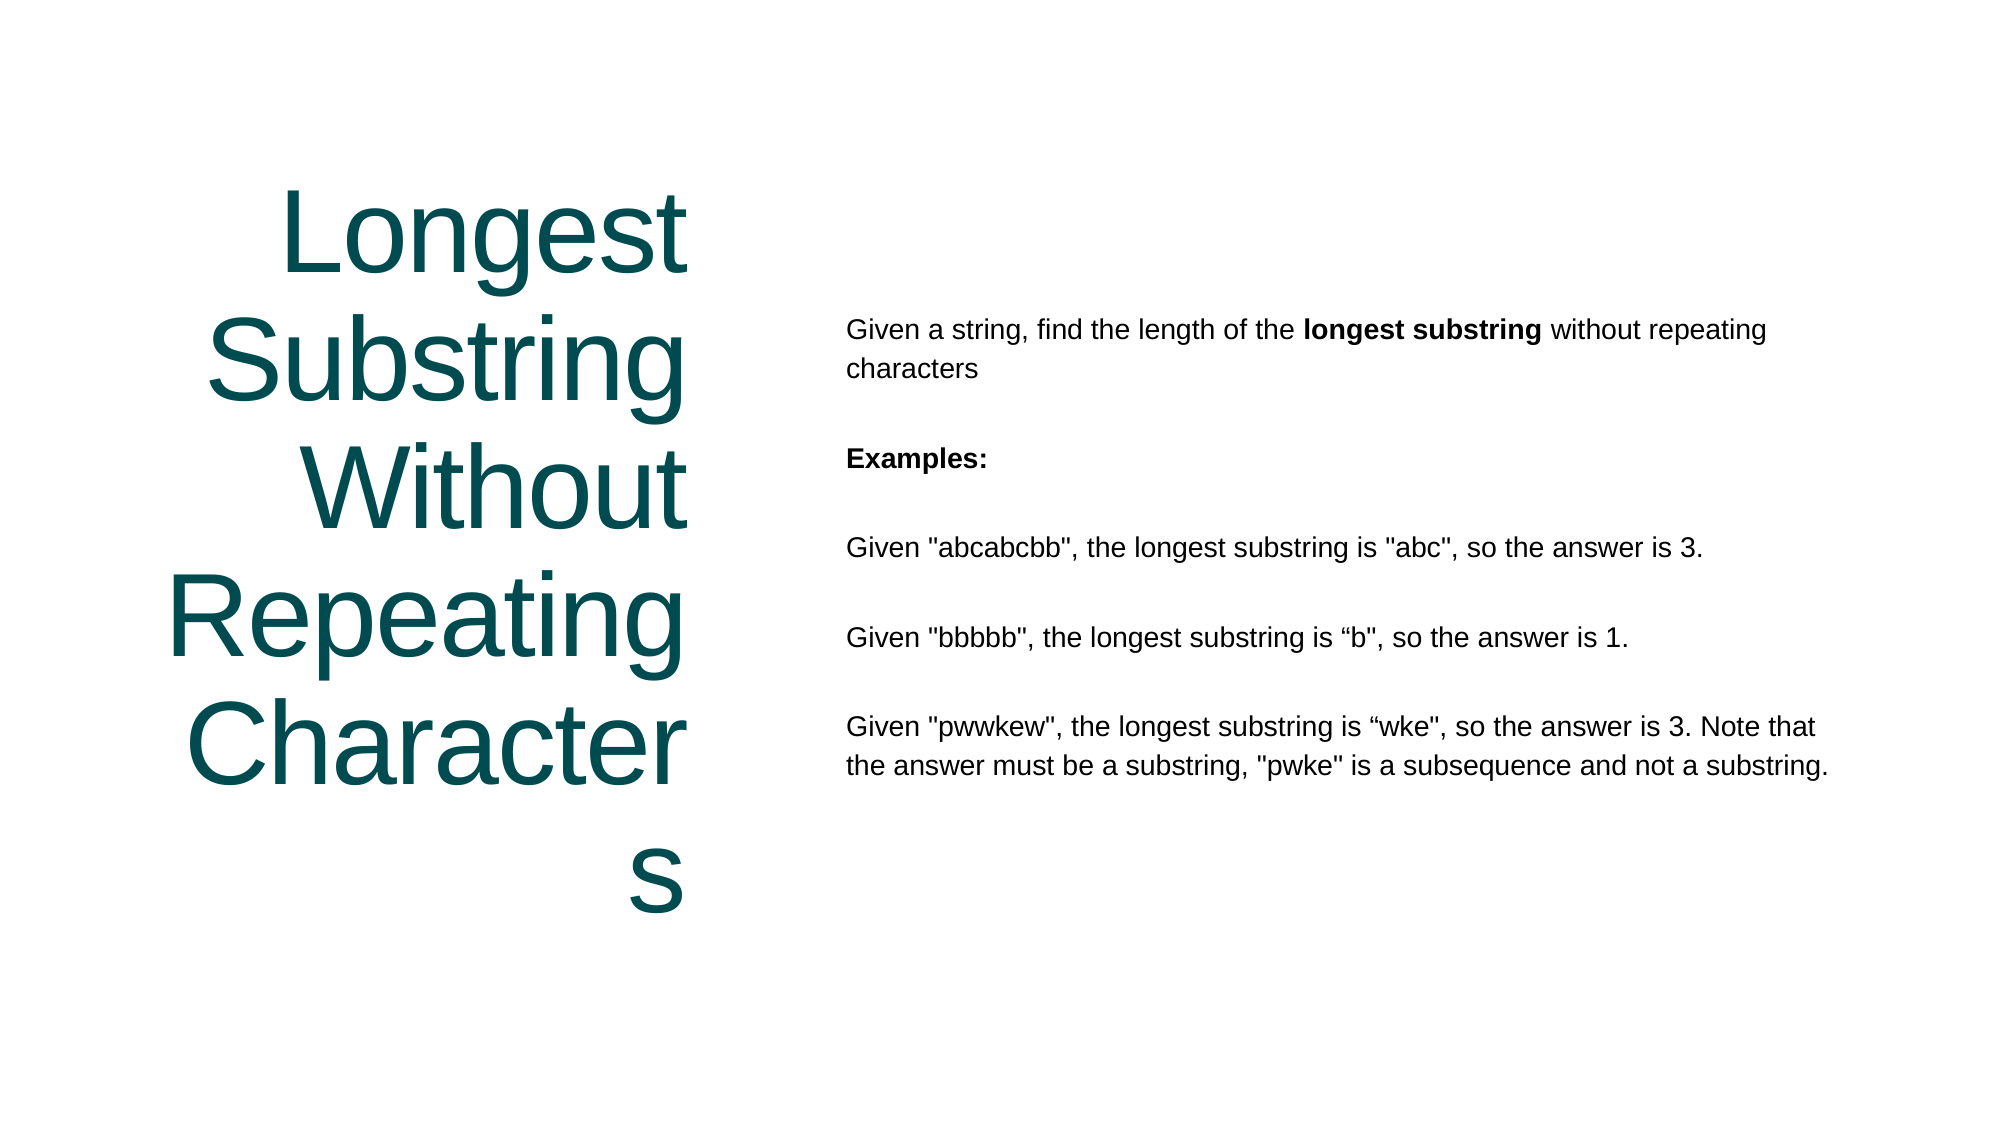

# Longest Substring Without Repeating Characters
Given a string, find the length of the longest substring without repeating characters

Examples:

Given "abcabcbb", the longest substring is "abc", so the answer is 3.

Given "bbbbb", the longest substring is “b", so the answer is 1.

Given "pwwkew", the longest substring is “wke", so the answer is 3. Note that the answer must be a substring, "pwke" is a subsequence and not a substring.